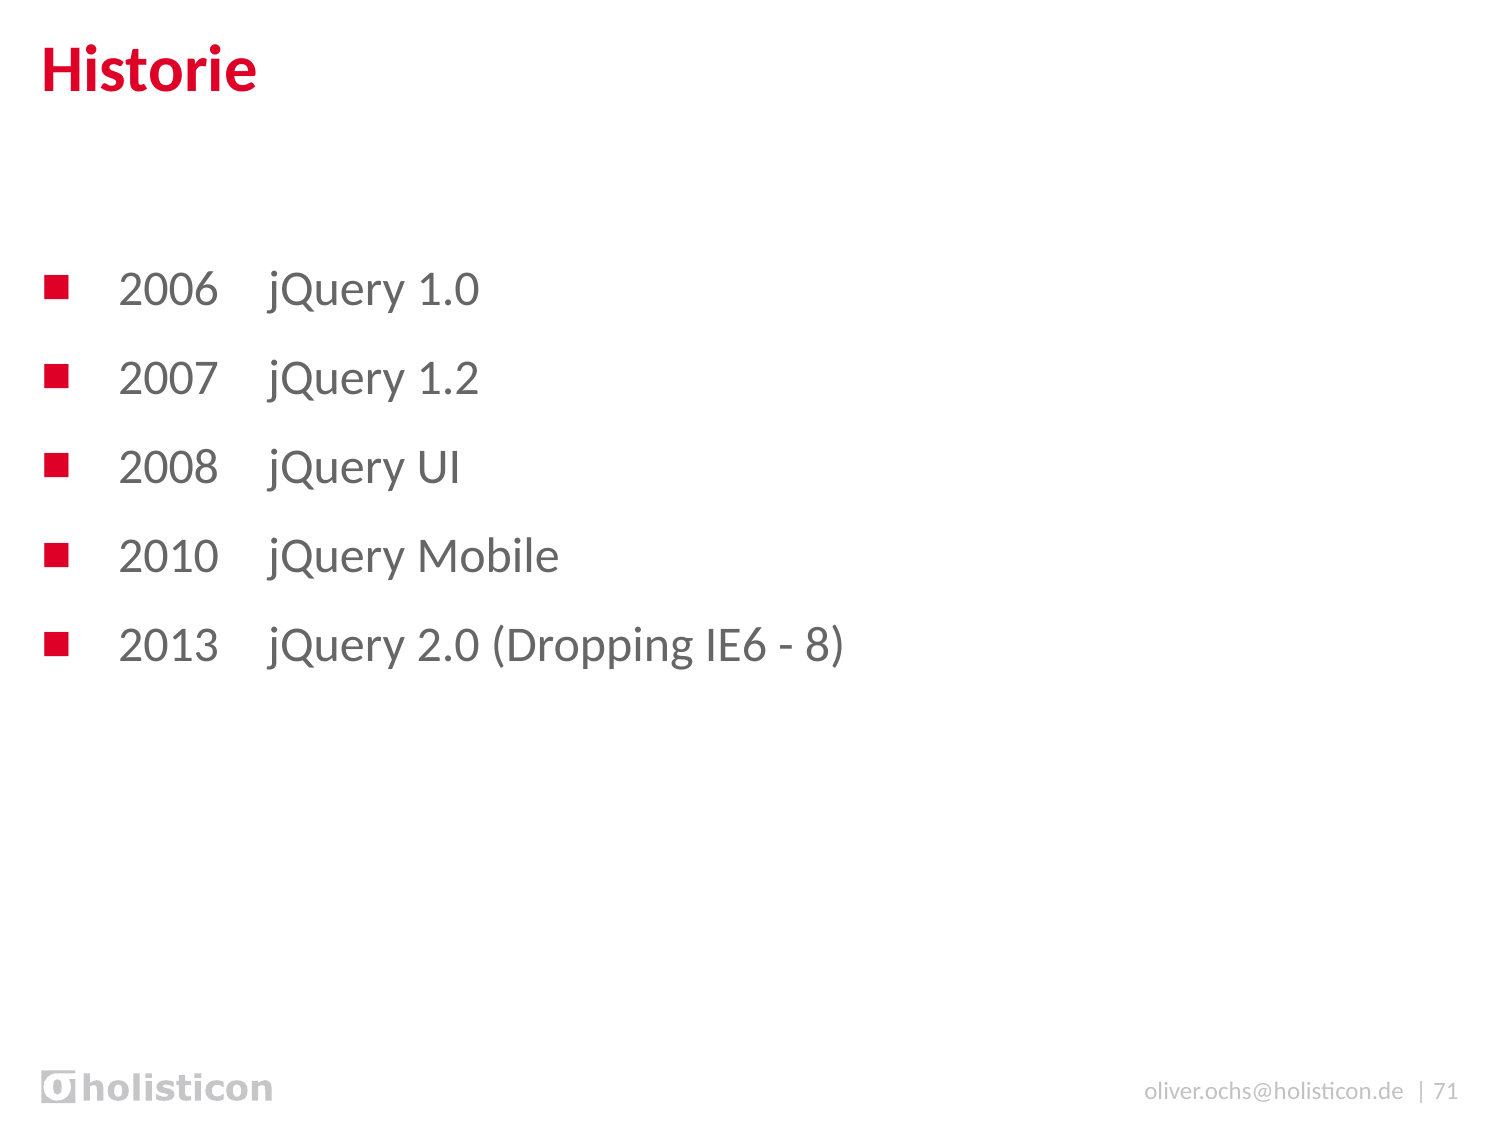

# Historie
2006	jQuery 1.0
2007	jQuery 1.2
2008	jQuery UI
2010	jQuery Mobile
2013	jQuery 2.0 (Dropping IE6 - 8)